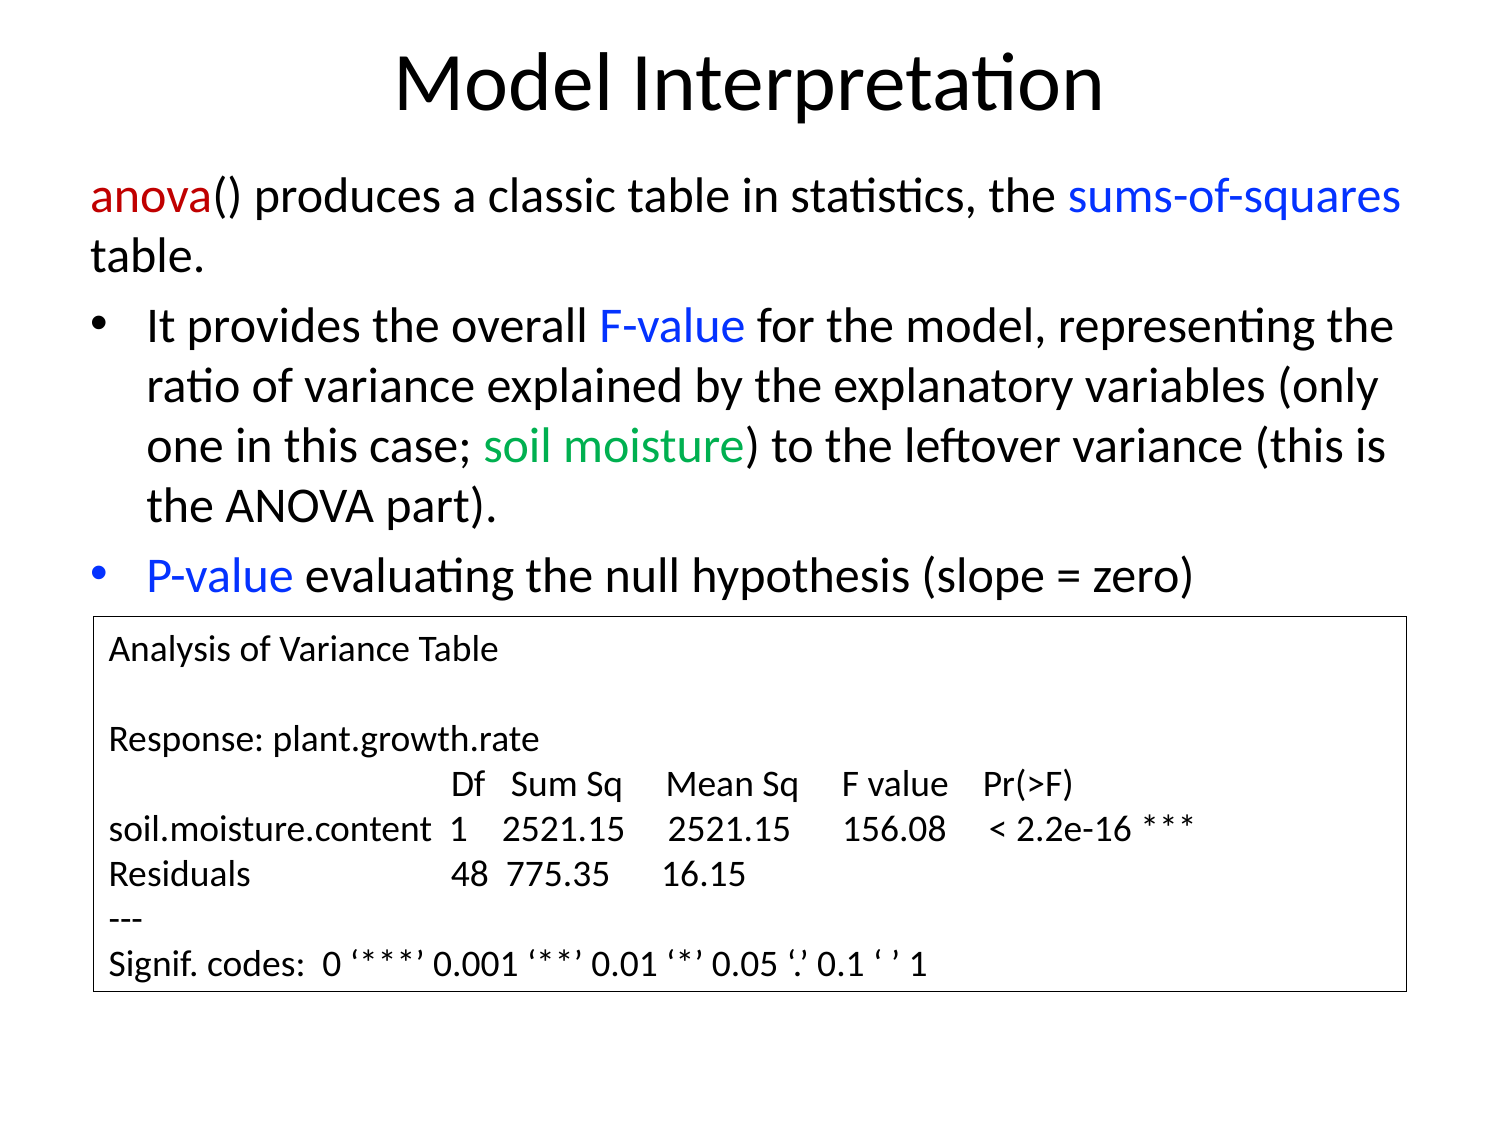

# Model Interpretation
anova() produces a classic table in statistics, the sums-of-squares table.
It provides the overall F-value for the model, representing the ratio of variance explained by the explanatory variables (only one in this case; soil moisture) to the leftover variance (this is the ANOVA part).
P-value evaluating the null hypothesis (slope = zero)

Analysis of Variance Table

Response: plant.growth.rate
                      	     Df   Sum Sq     Mean Sq     F value    Pr(>F)
soil.moisture.content  1    2521.15     2521.15      156.08     < 2.2e-16 ***
Residuals             	     48  775.35      16.15
---
Signif. codes:  0 ‘***’ 0.001 ‘**’ 0.01 ‘*’ 0.05 ‘.’ 0.1 ‘ ’ 1